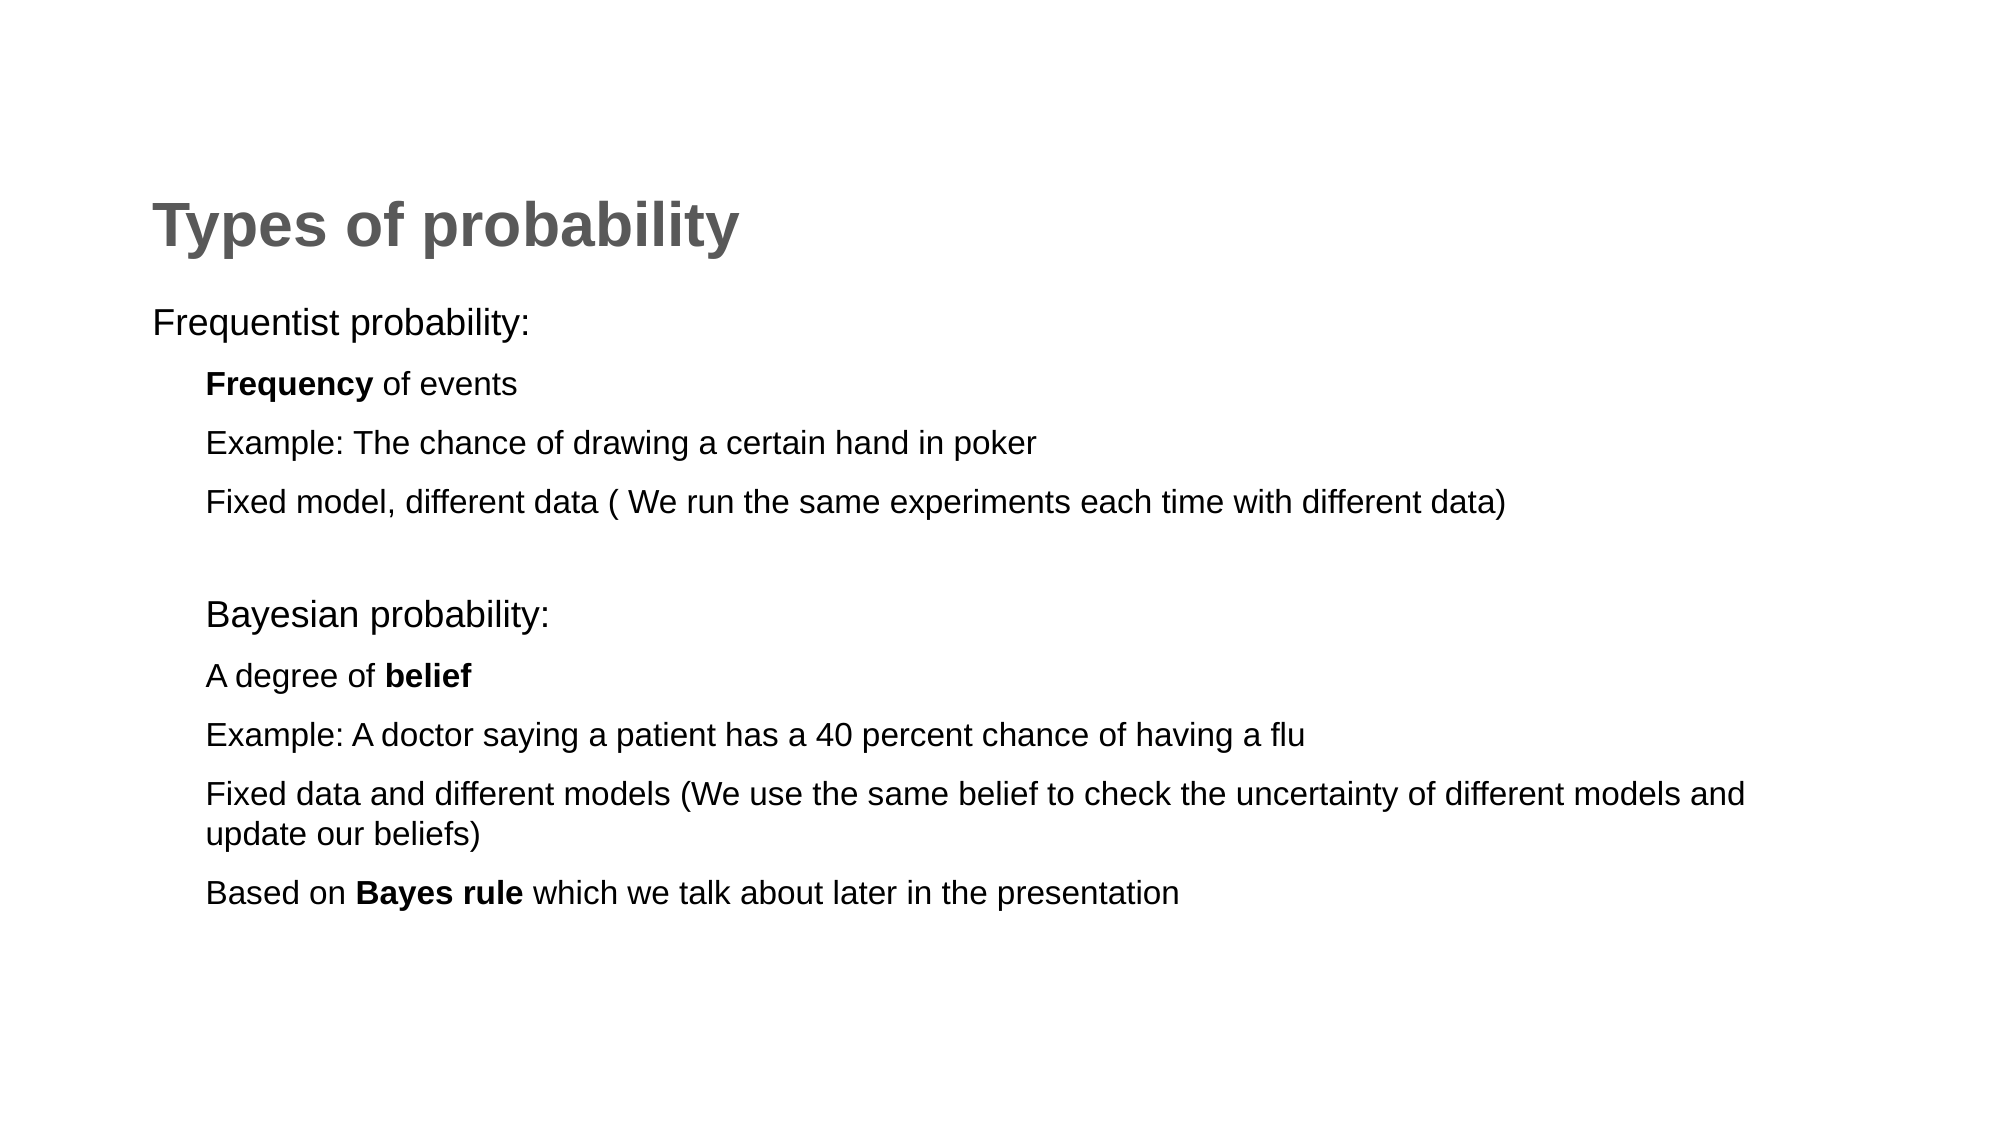

# Types of probability
Frequentist probability:
Frequency of events
Example: The chance of drawing a certain hand in poker
Fixed model, different data ( We run the same experiments each time with different data)

Bayesian probability:
A degree of belief
Example: A doctor saying a patient has a 40 percent chance of having a flu
Fixed data and different models (We use the same belief to check the uncertainty of different models and update our beliefs)
Based on Bayes rule which we talk about later in the presentation